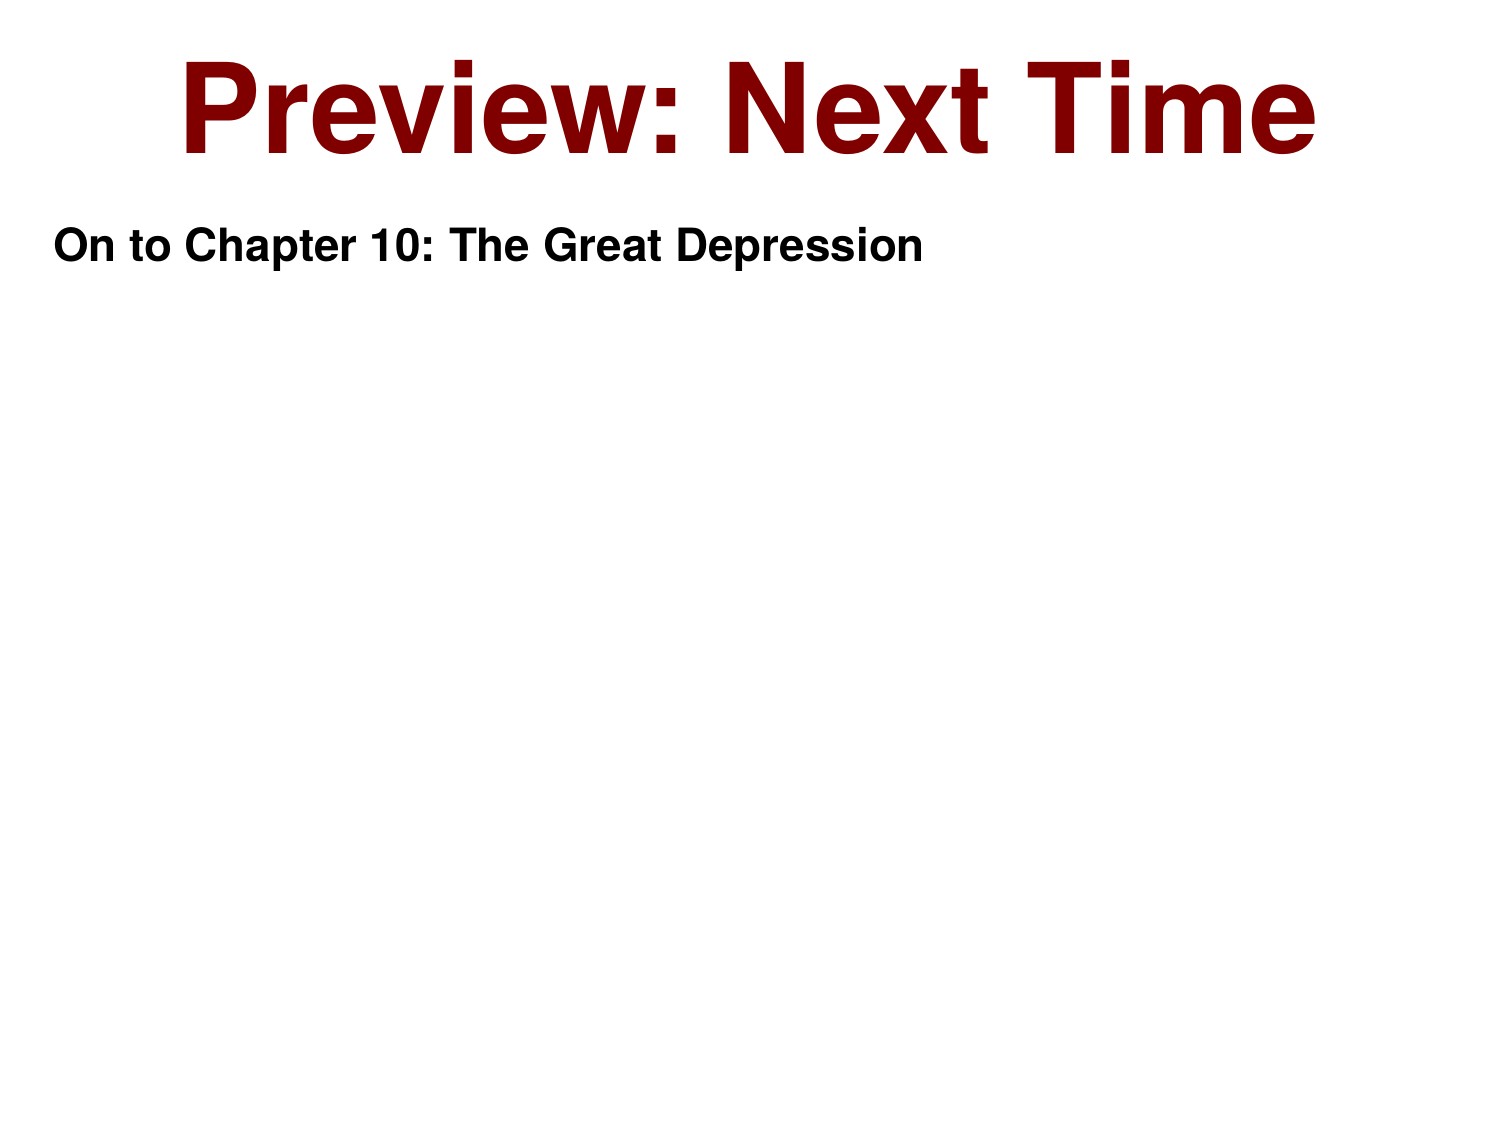

Preview: Next Time
On to Chapter 10: The Great Depression